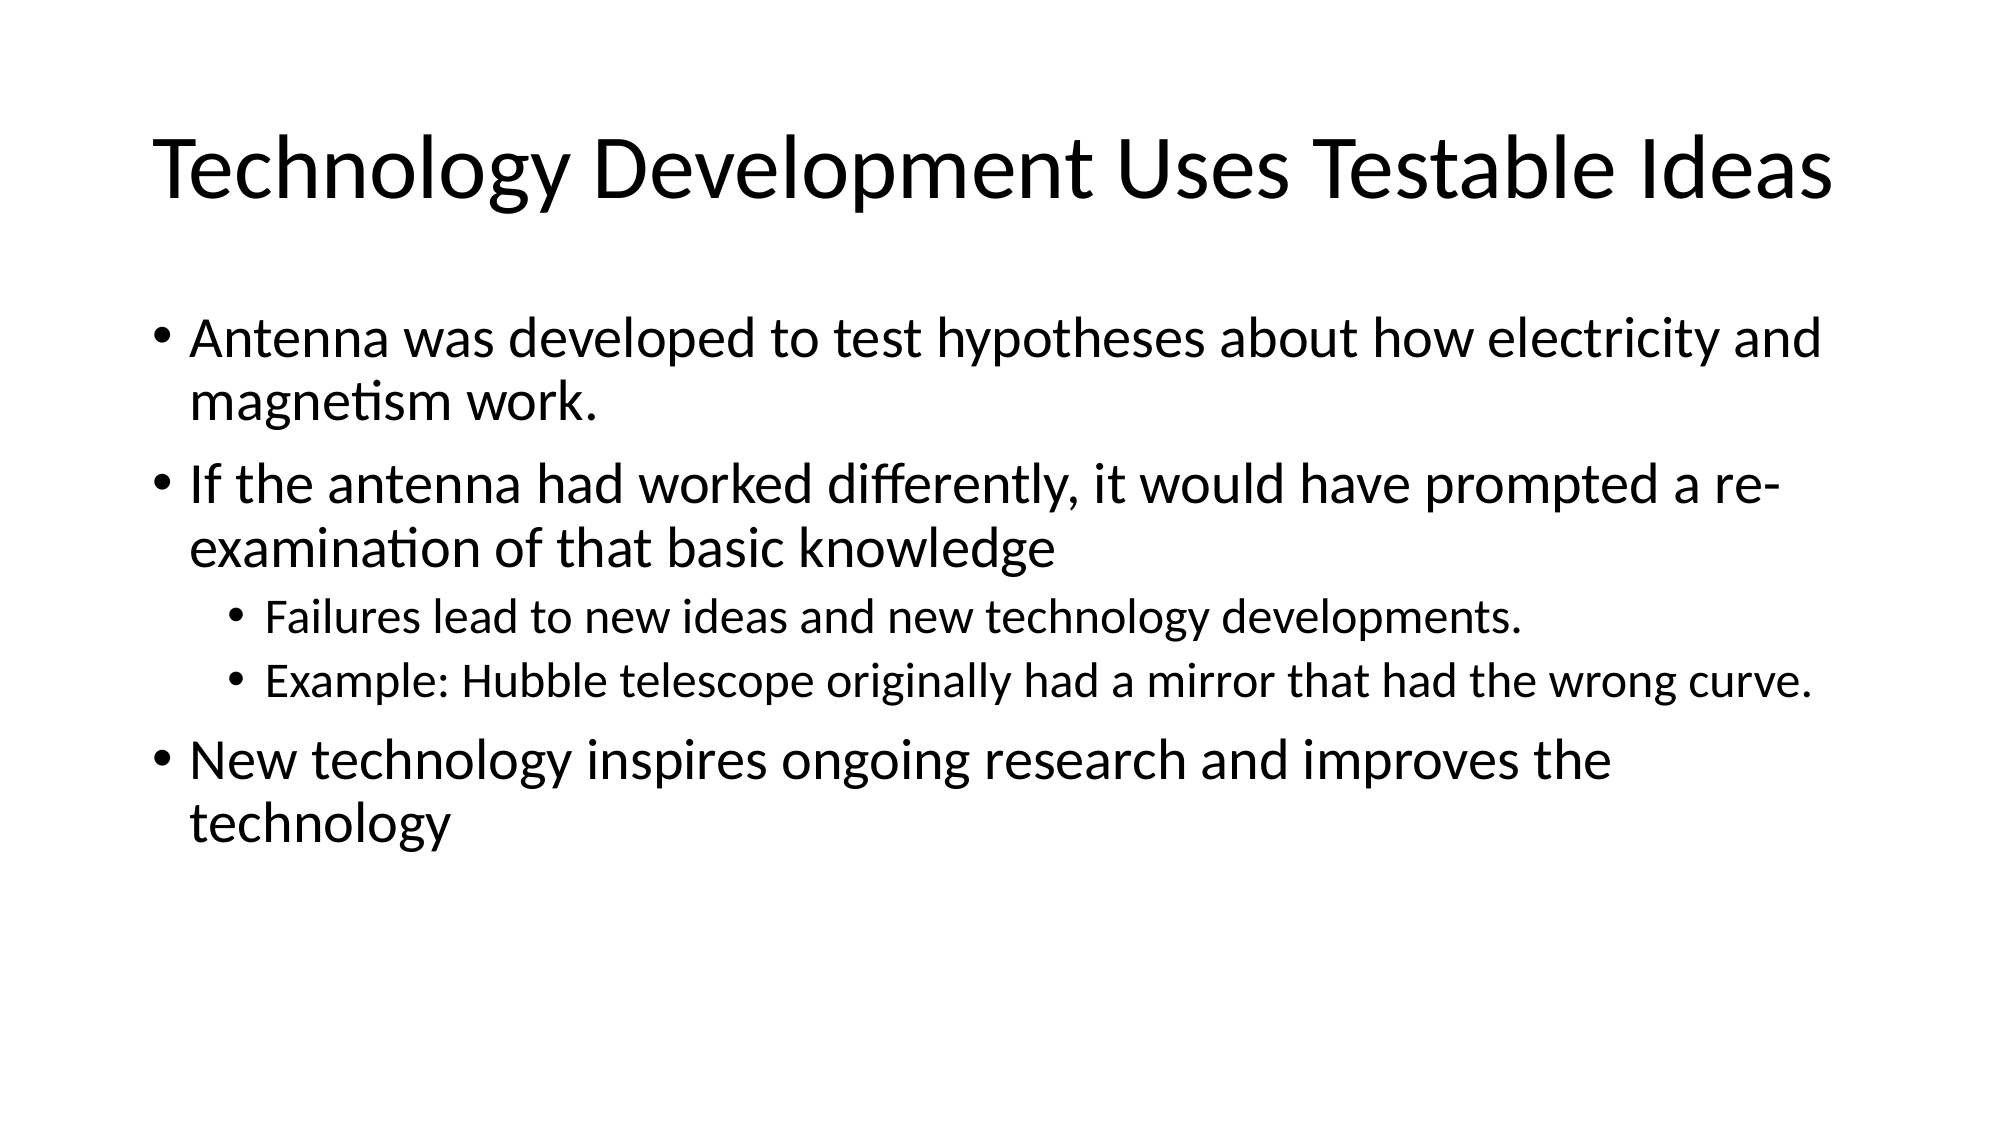

# Technology Development Uses Testable Ideas
Antenna was developed to test hypotheses about how electricity and magnetism work.
If the antenna had worked differently, it would have prompted a re-examination of that basic knowledge
Failures lead to new ideas and new technology developments.
Example: Hubble telescope originally had a mirror that had the wrong curve.
New technology inspires ongoing research and improves the technology